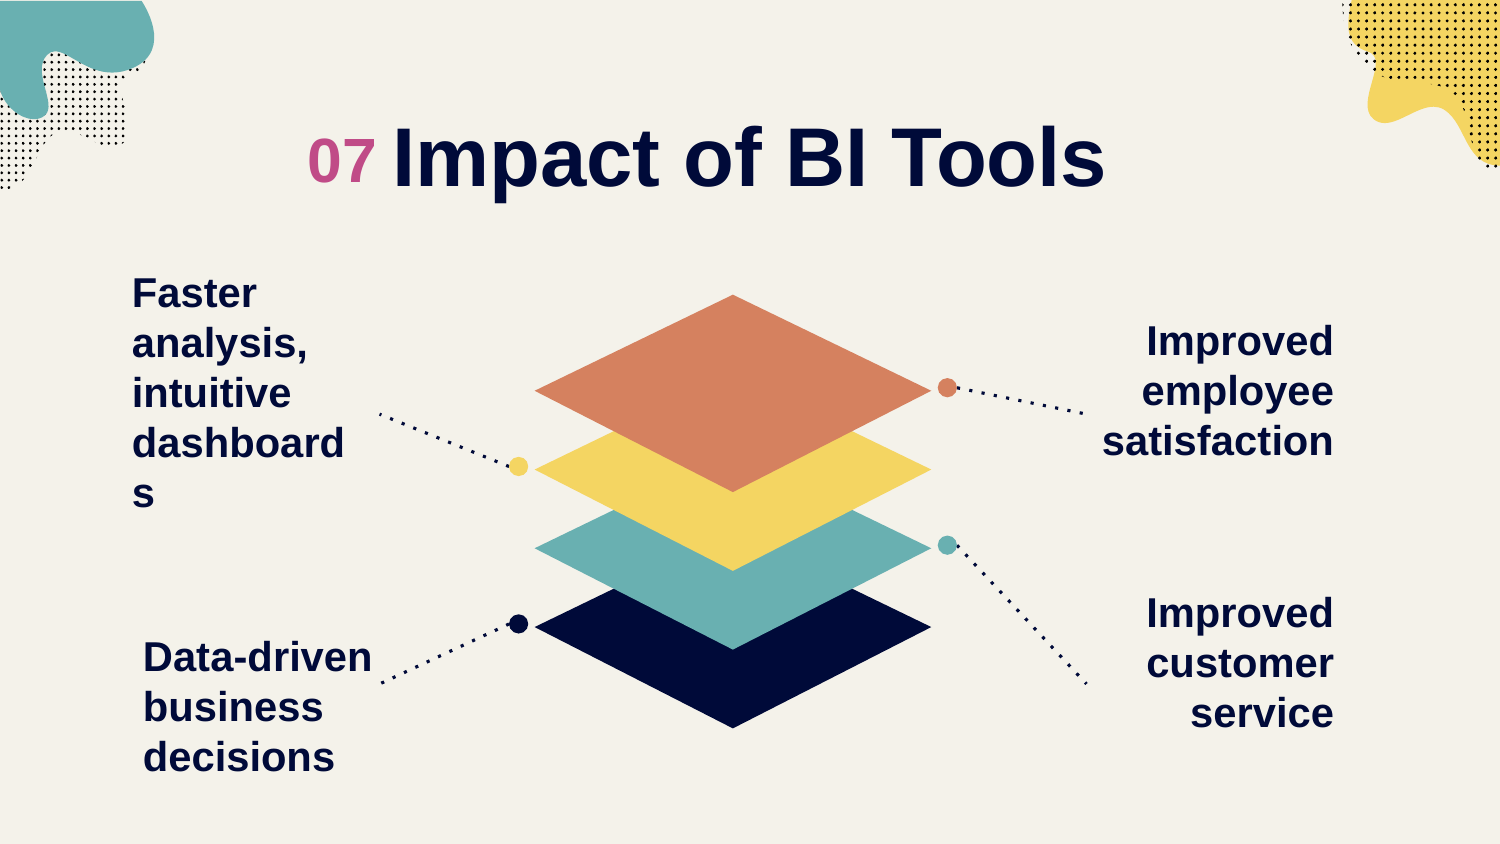

# Impact of BI Tools
07
Faster analysis, intuitive dashboards

Improved employee satisfaction

Improved customer service
Data-driven business decisions